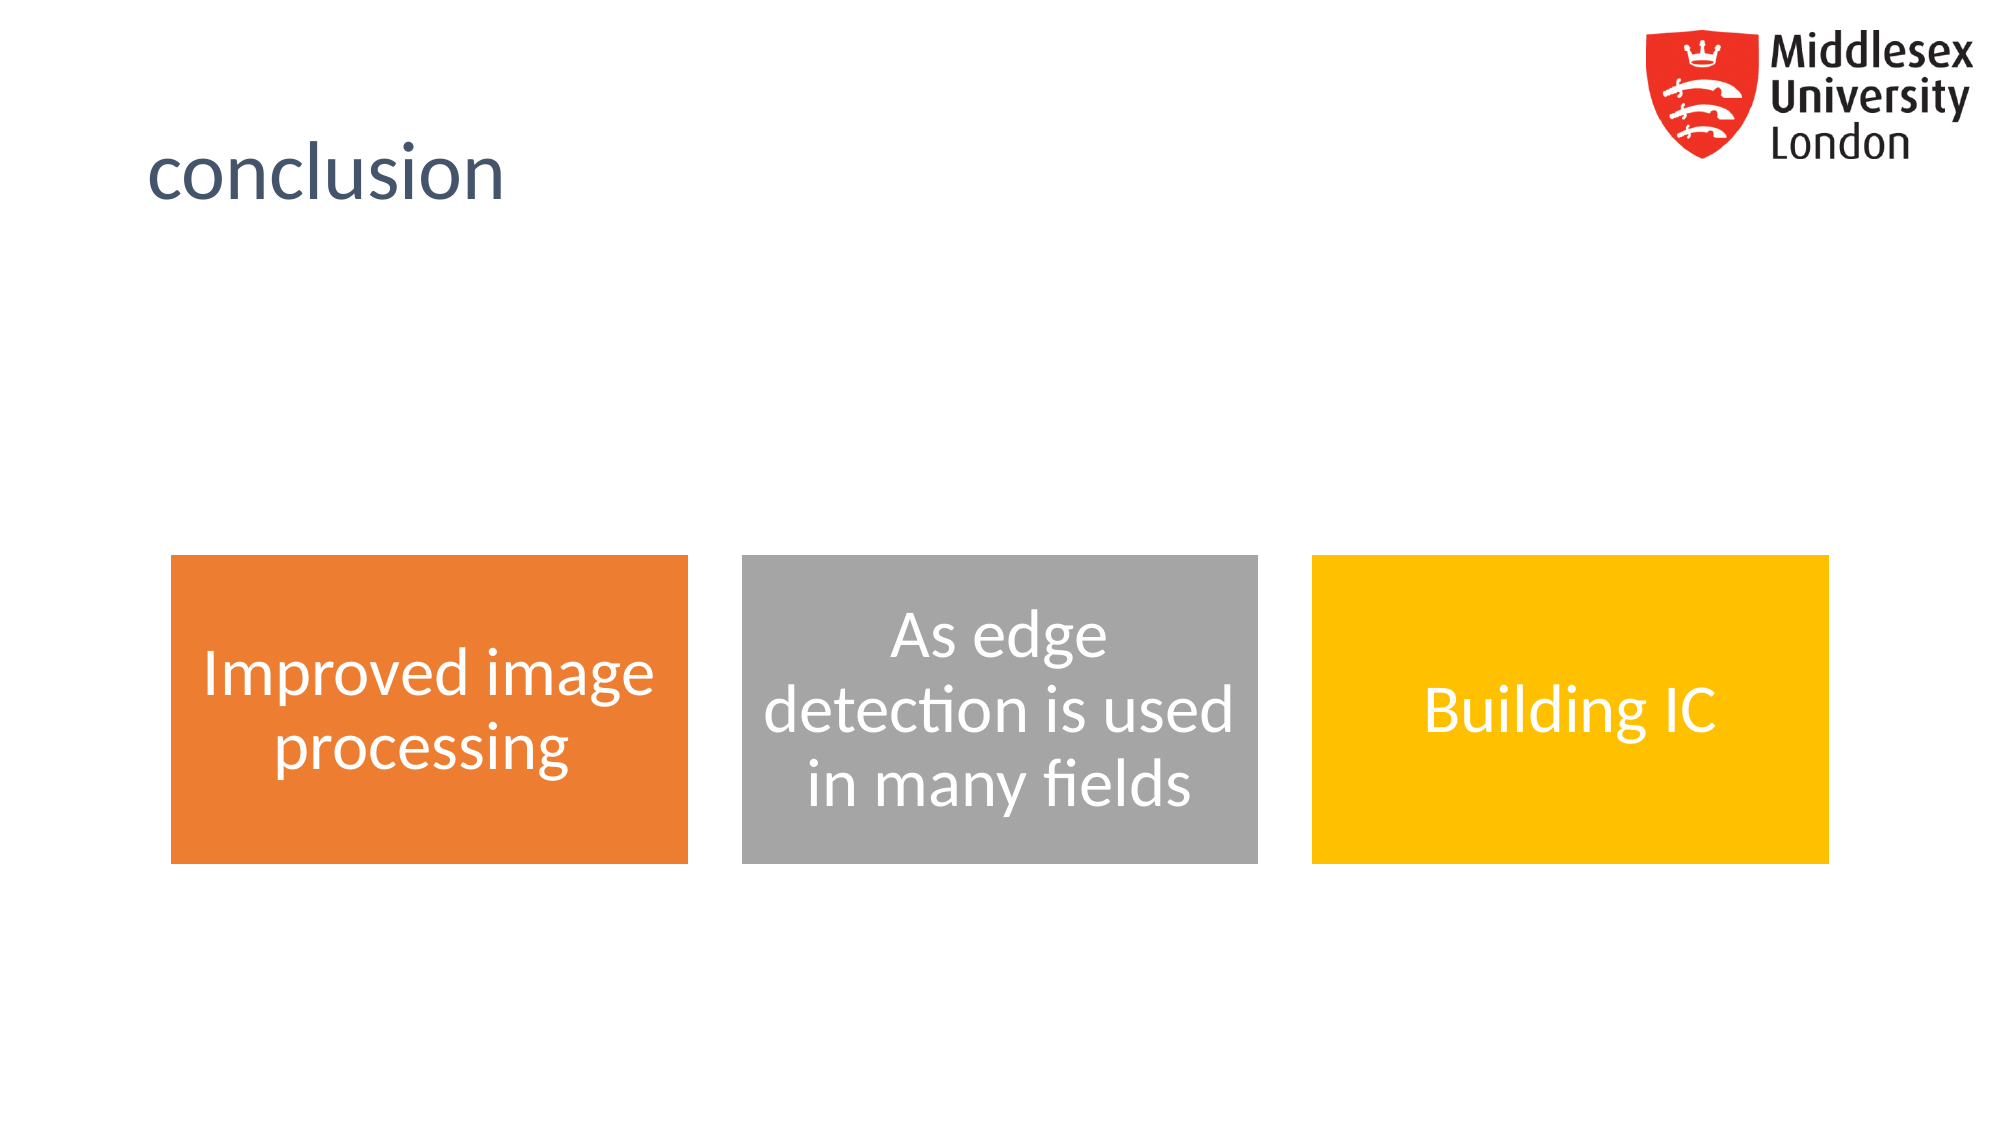

# conclusion
Improved image processing
As edge detection is used in many fields
Building IC